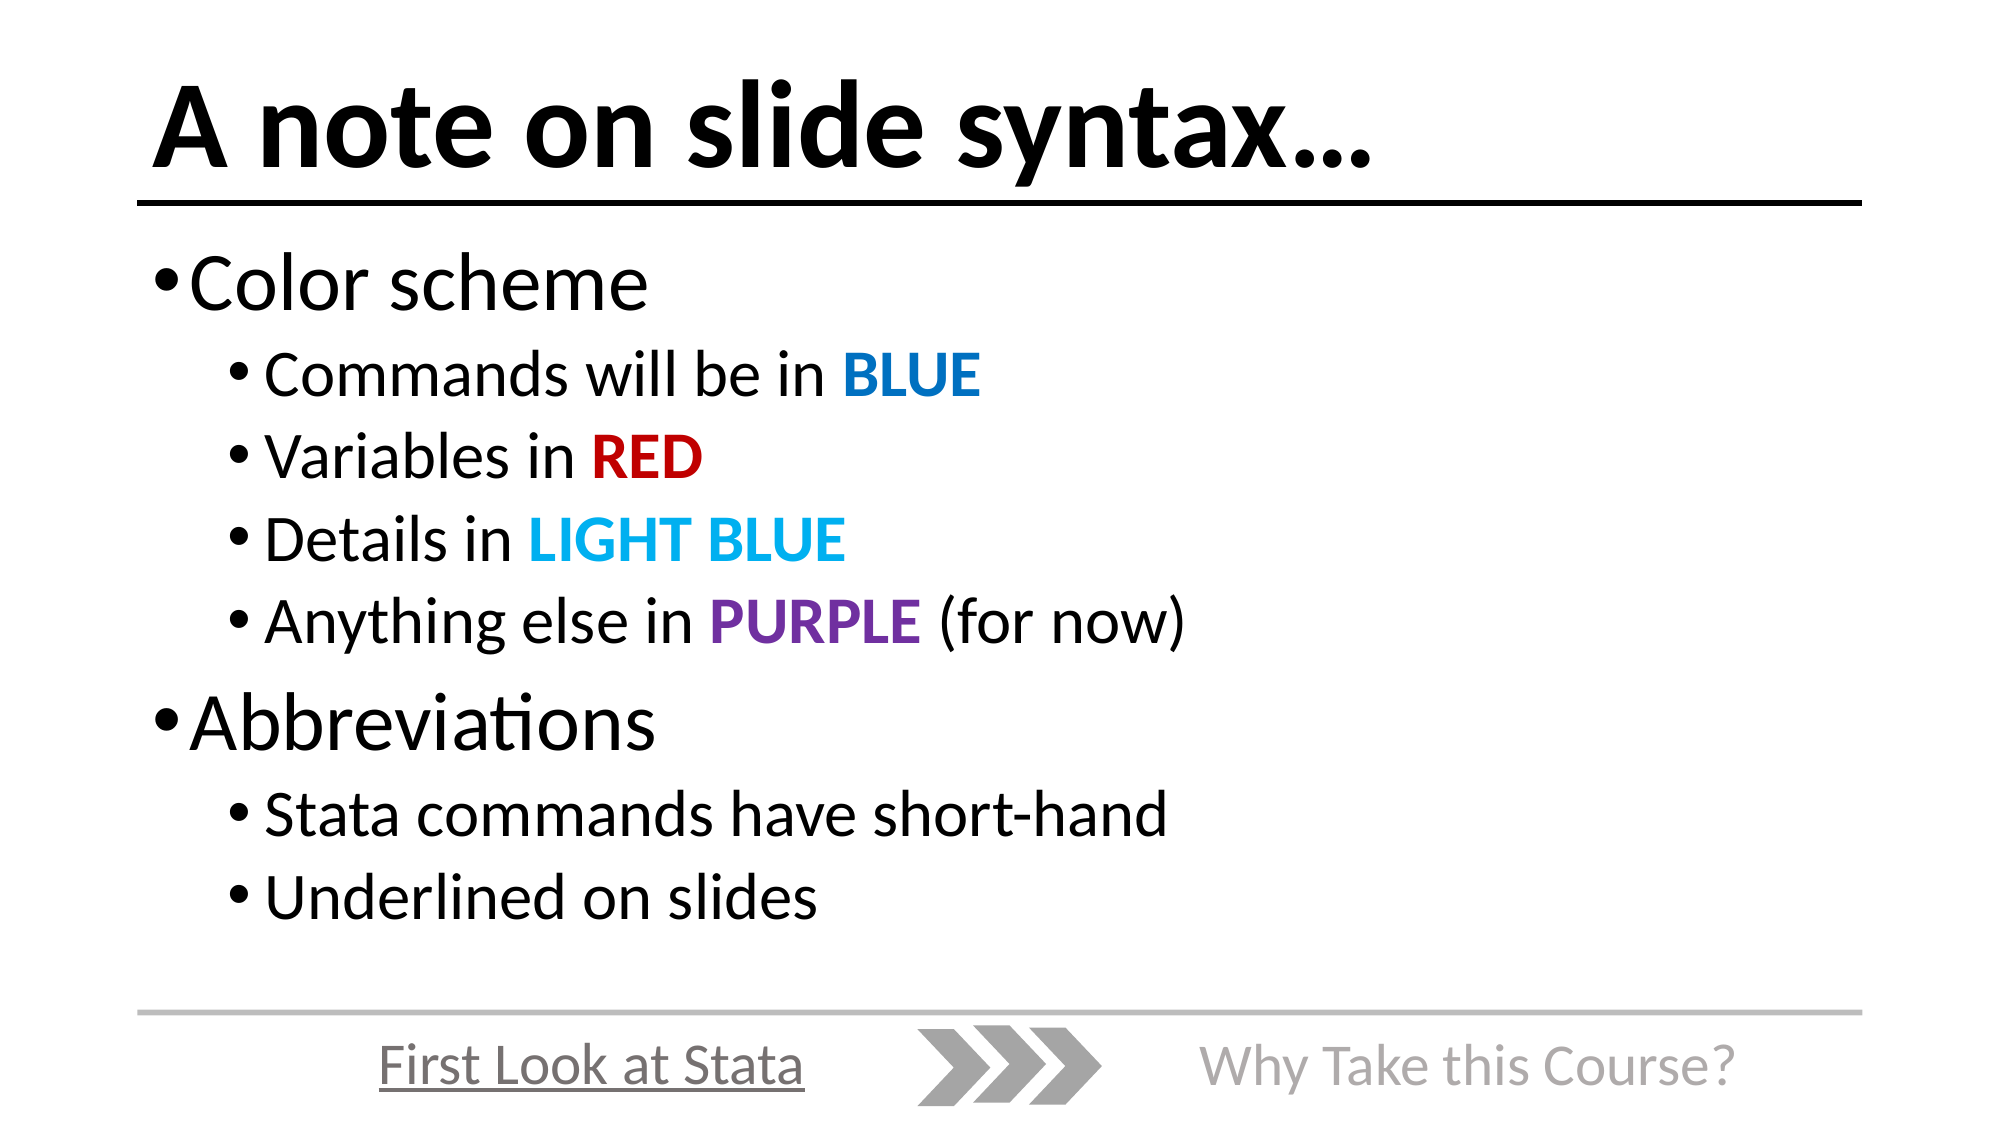

# A note on slide syntax…
Color scheme
Commands will be in BLUE
Variables in RED
Details in LIGHT BLUE
Anything else in PURPLE (for now)
Abbreviations
Stata commands have short-hand
Underlined on slides

First Look at Stata
Why Take this Course?